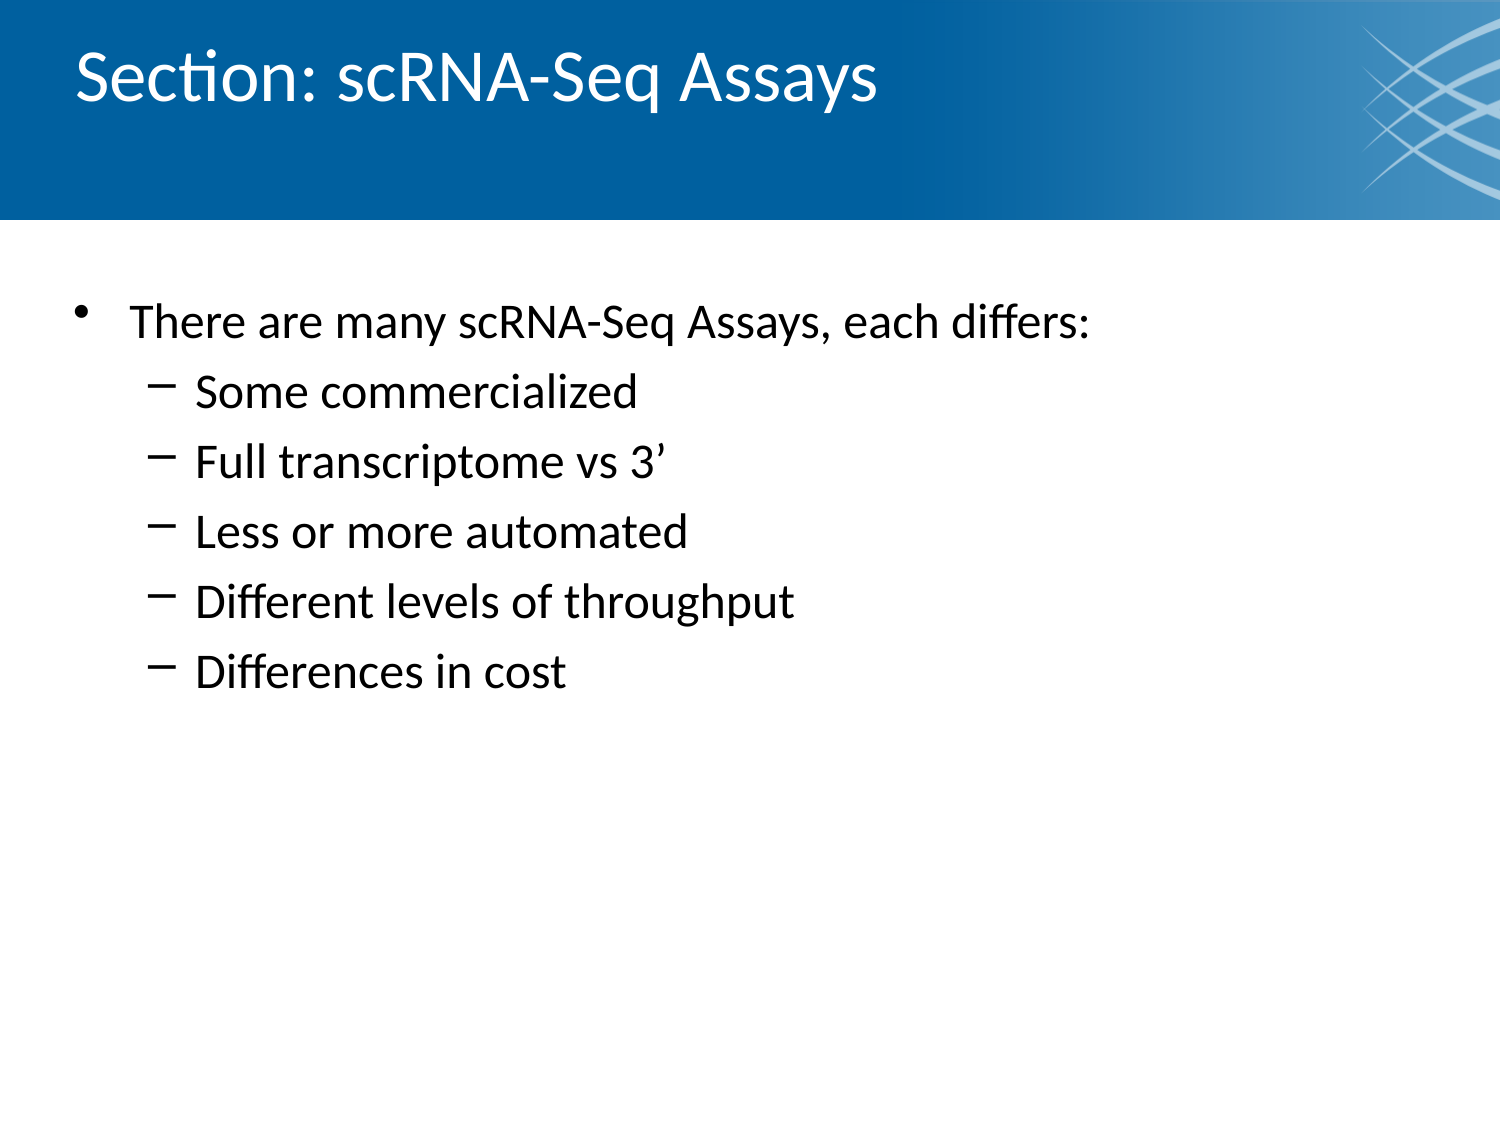

# Section: scRNA-Seq Assays
There are many scRNA-Seq Assays, each differs:
Some commercialized
Full transcriptome vs 3’
Less or more automated
Different levels of throughput
Differences in cost